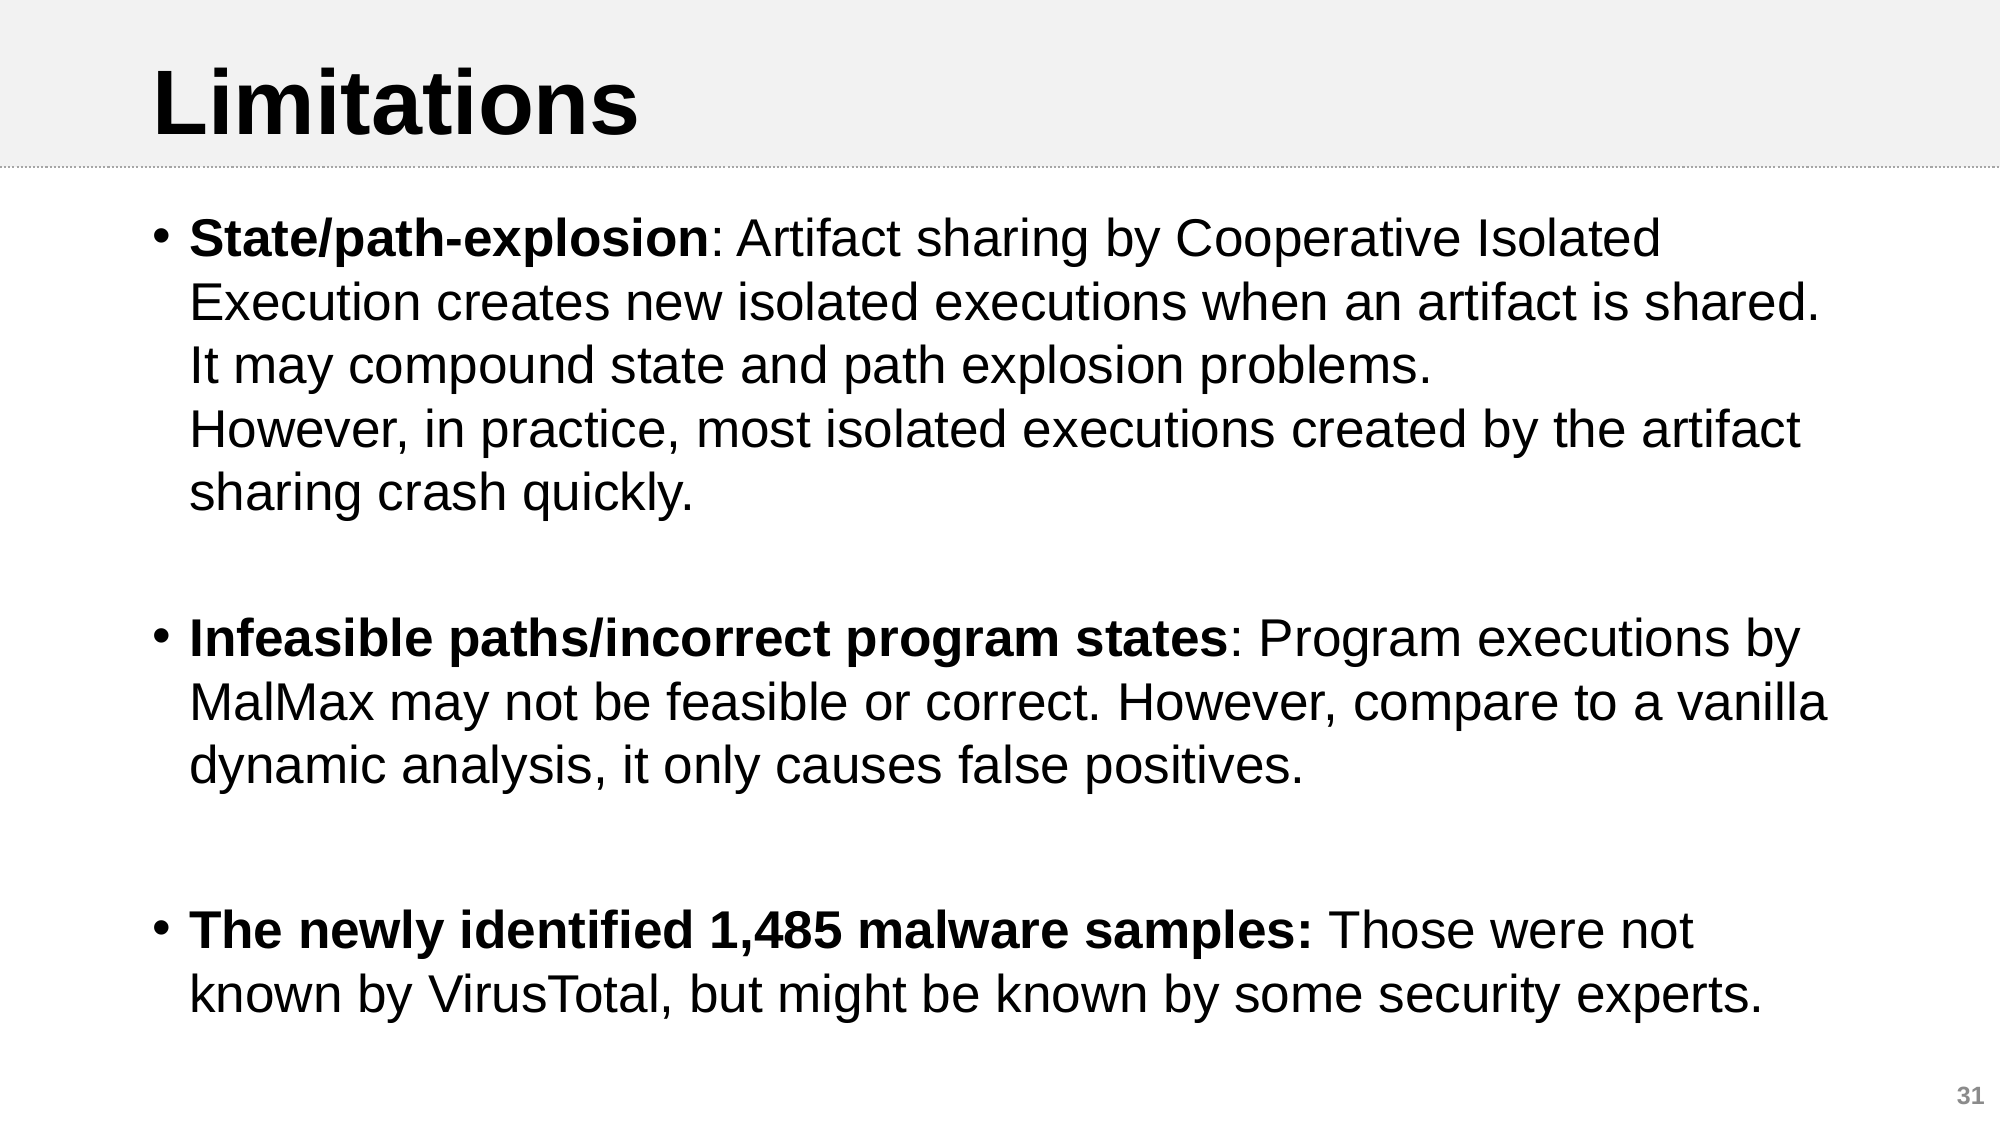

# Limitations
State/path-explosion: Artifact sharing by Cooperative Isolated Execution creates new isolated executions when an artifact is shared. It may compound state and path explosion problems.
However, in practice, most isolated executions created by the artifact sharing crash quickly.
Infeasible paths/incorrect program states: Program executions by MalMax may not be feasible or correct. However, compare to a vanilla dynamic analysis, it only causes false positives.

The newly identified 1,485 malware samples: Those were not known by VirusTotal, but might be known by some security experts.
31